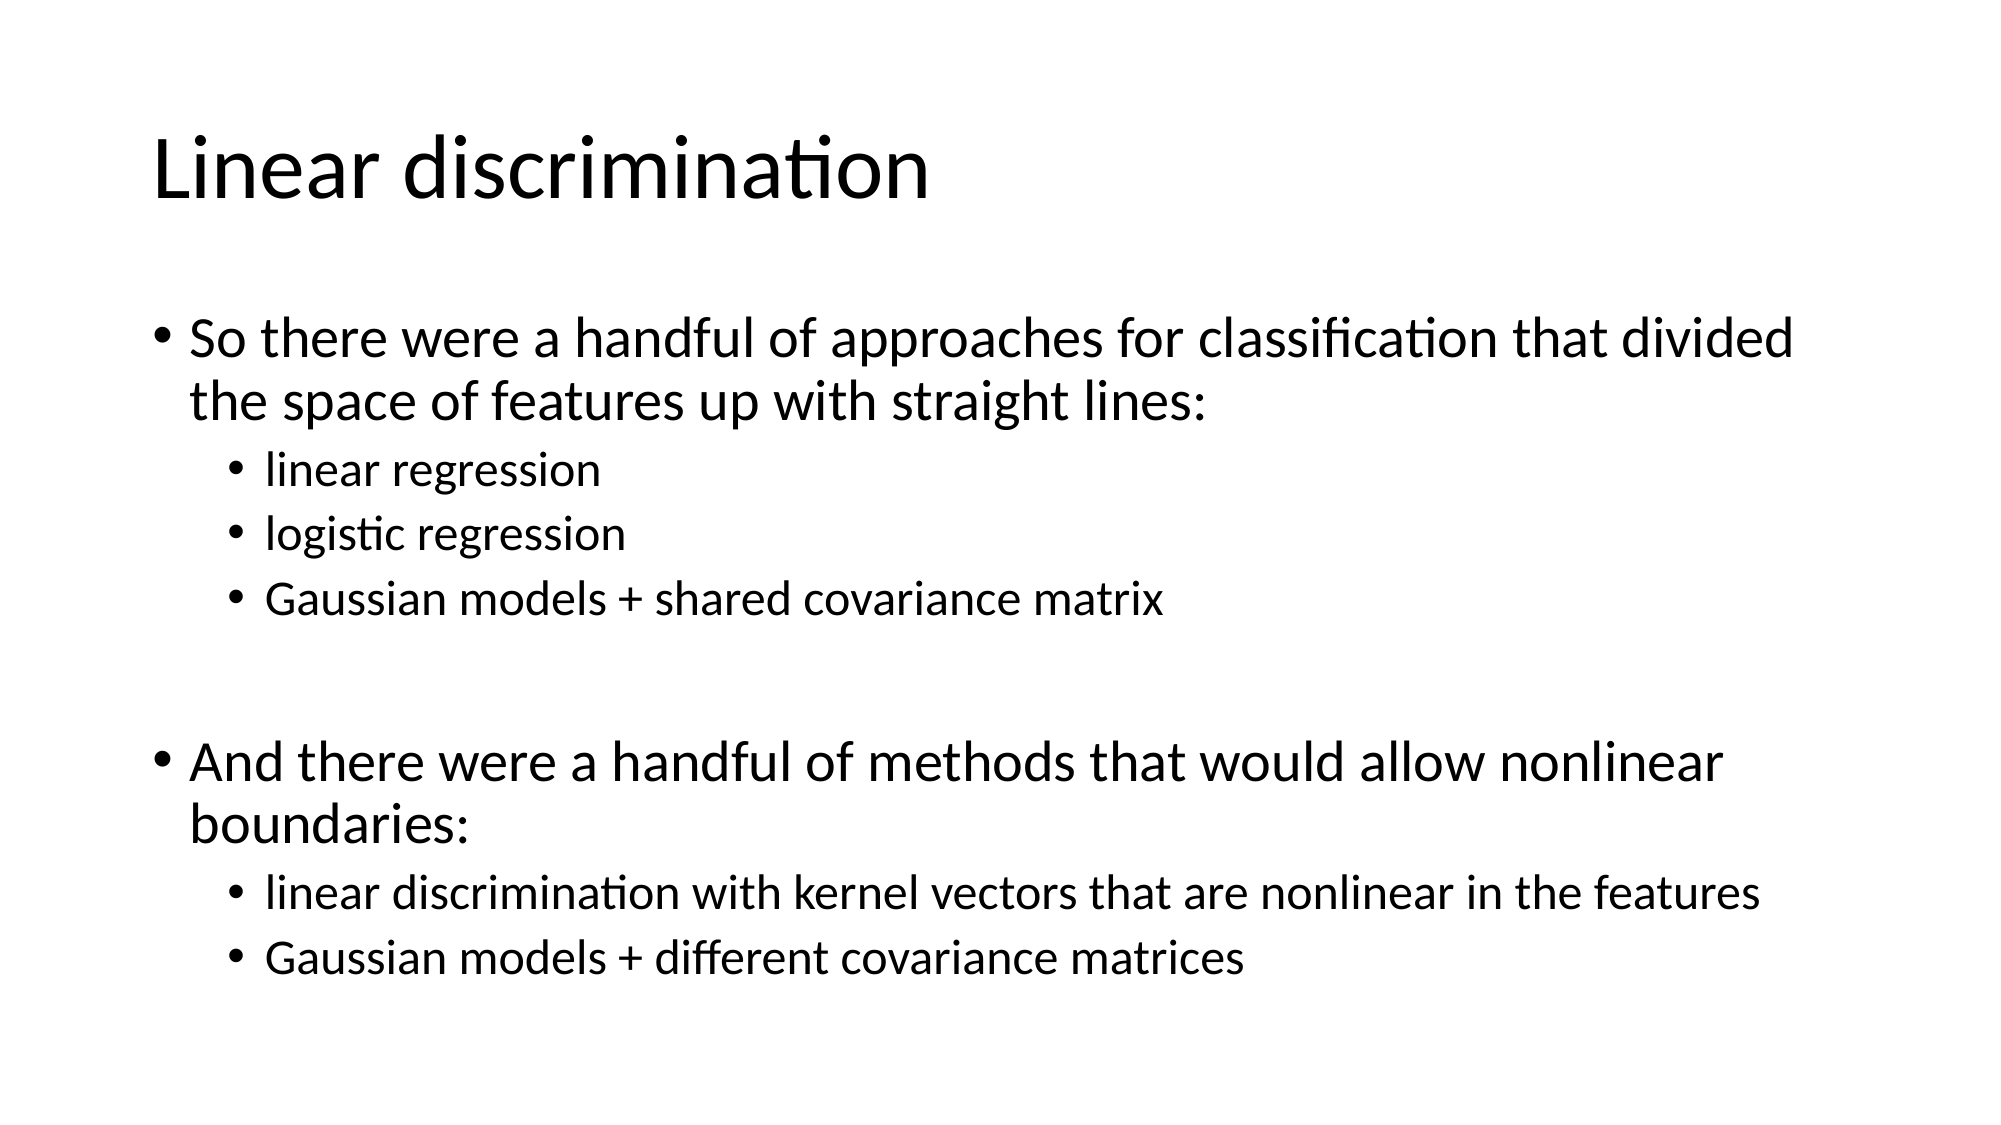

# Linear discrimination
So there were a handful of approaches for classification that divided the space of features up with straight lines:
linear regression
logistic regression
Gaussian models + shared covariance matrix

And there were a handful of methods that would allow nonlinear boundaries:
linear discrimination with kernel vectors that are nonlinear in the features
Gaussian models + different covariance matrices